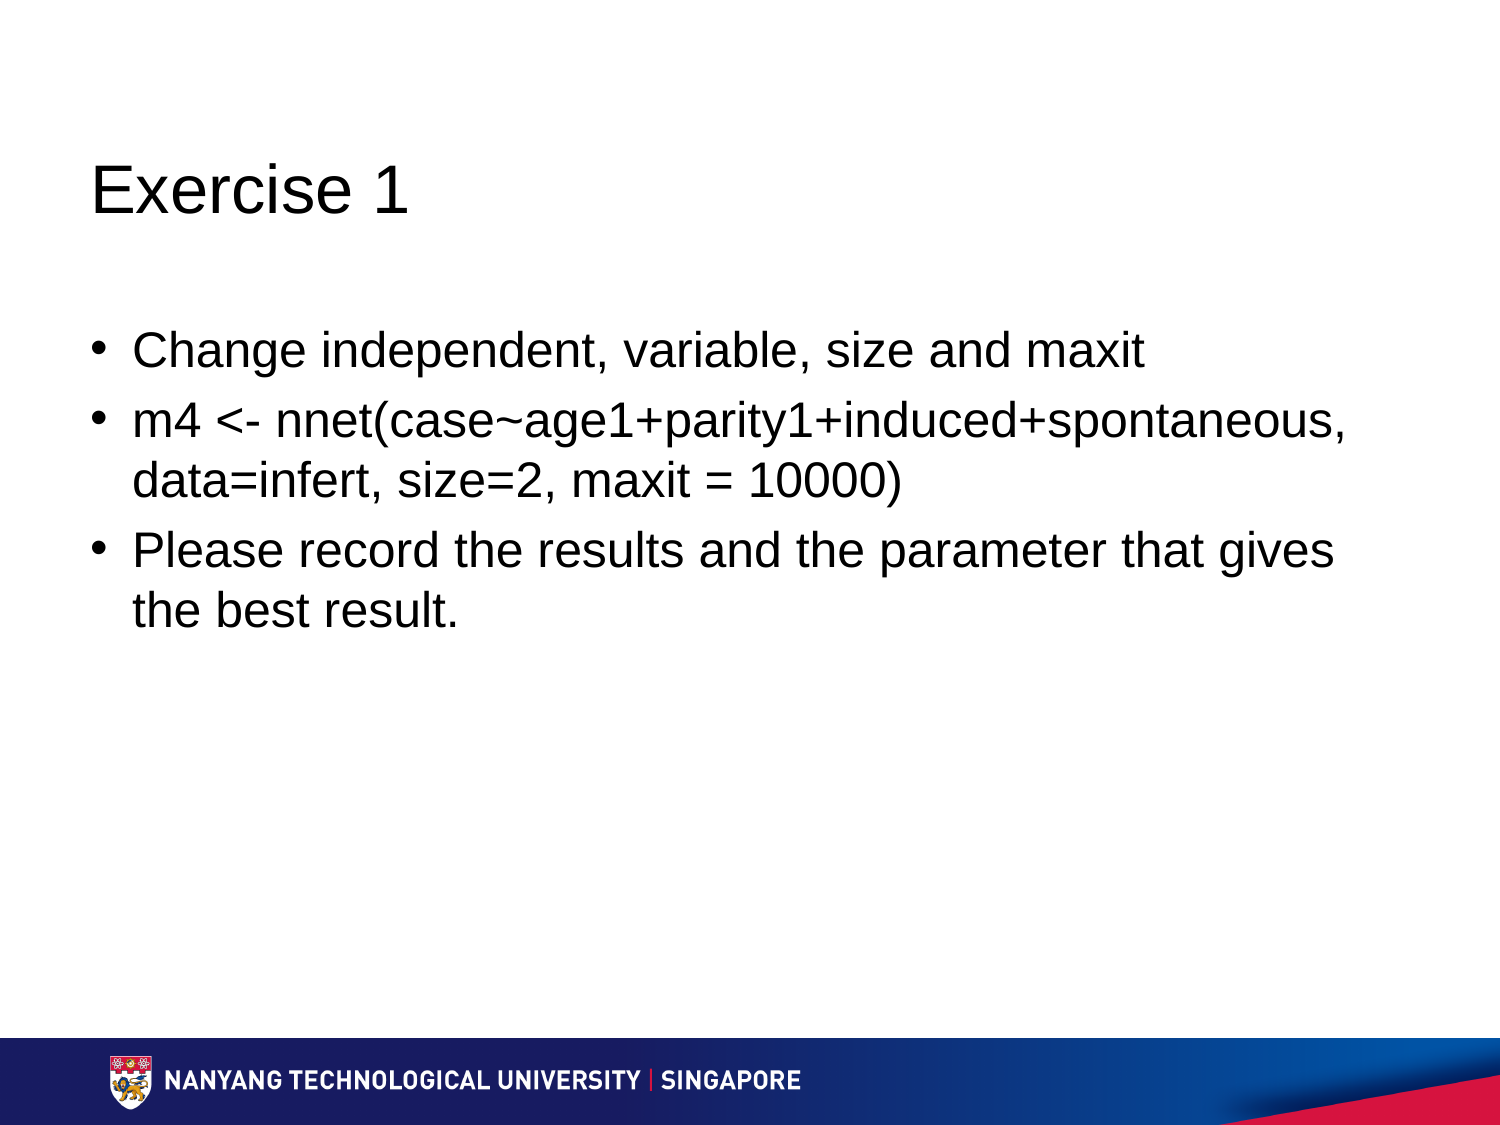

# Exercise 1
Change independent, variable, size and maxit
m4 <- nnet(case~age1+parity1+induced+spontaneous, data=infert, size=2, maxit = 10000)
Please record the results and the parameter that gives the best result.